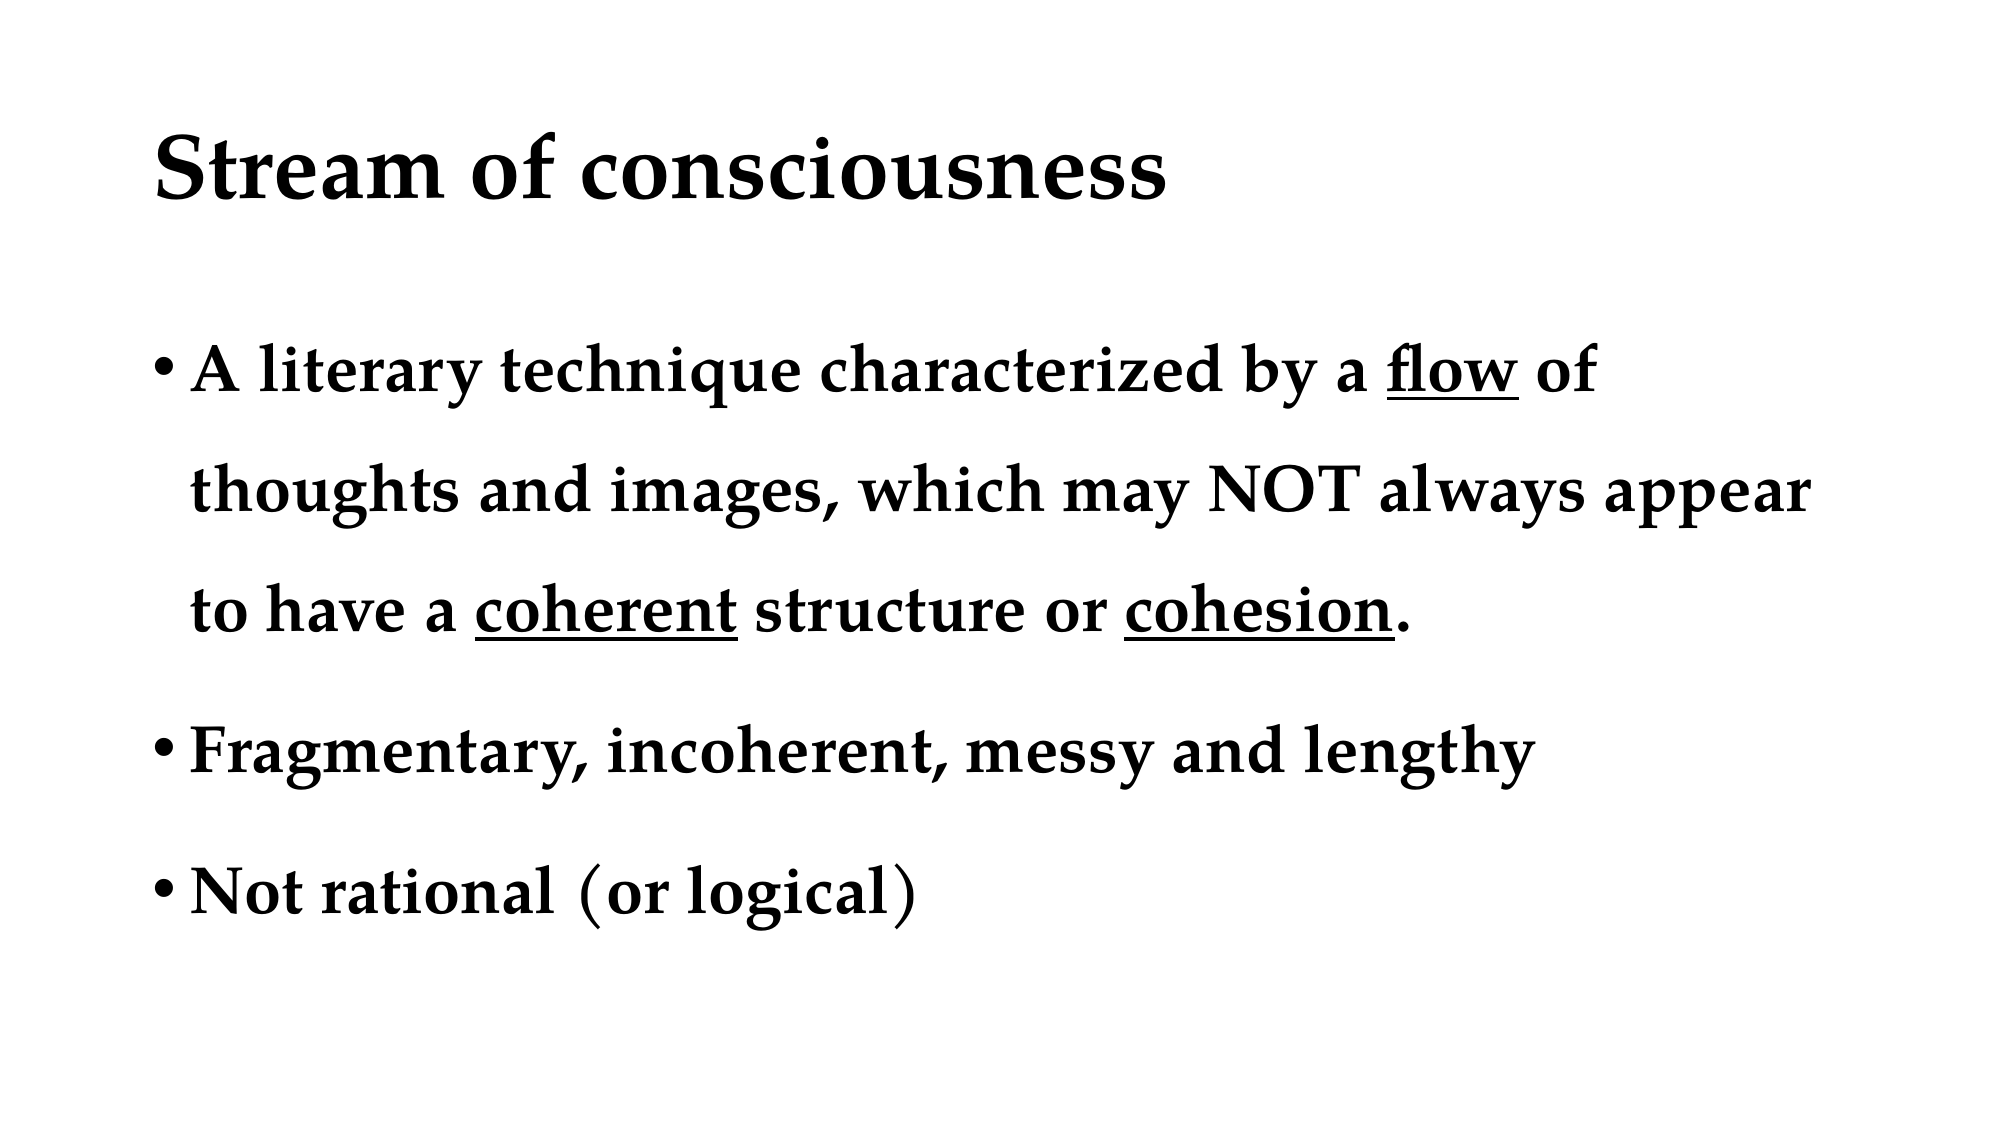

# Stream of consciousness
A literary technique characterized by a flow of thoughts and images, which may NOT always appear to have a coherent structure or cohesion.
Fragmentary, incoherent, messy and lengthy
Not rational (or logical)